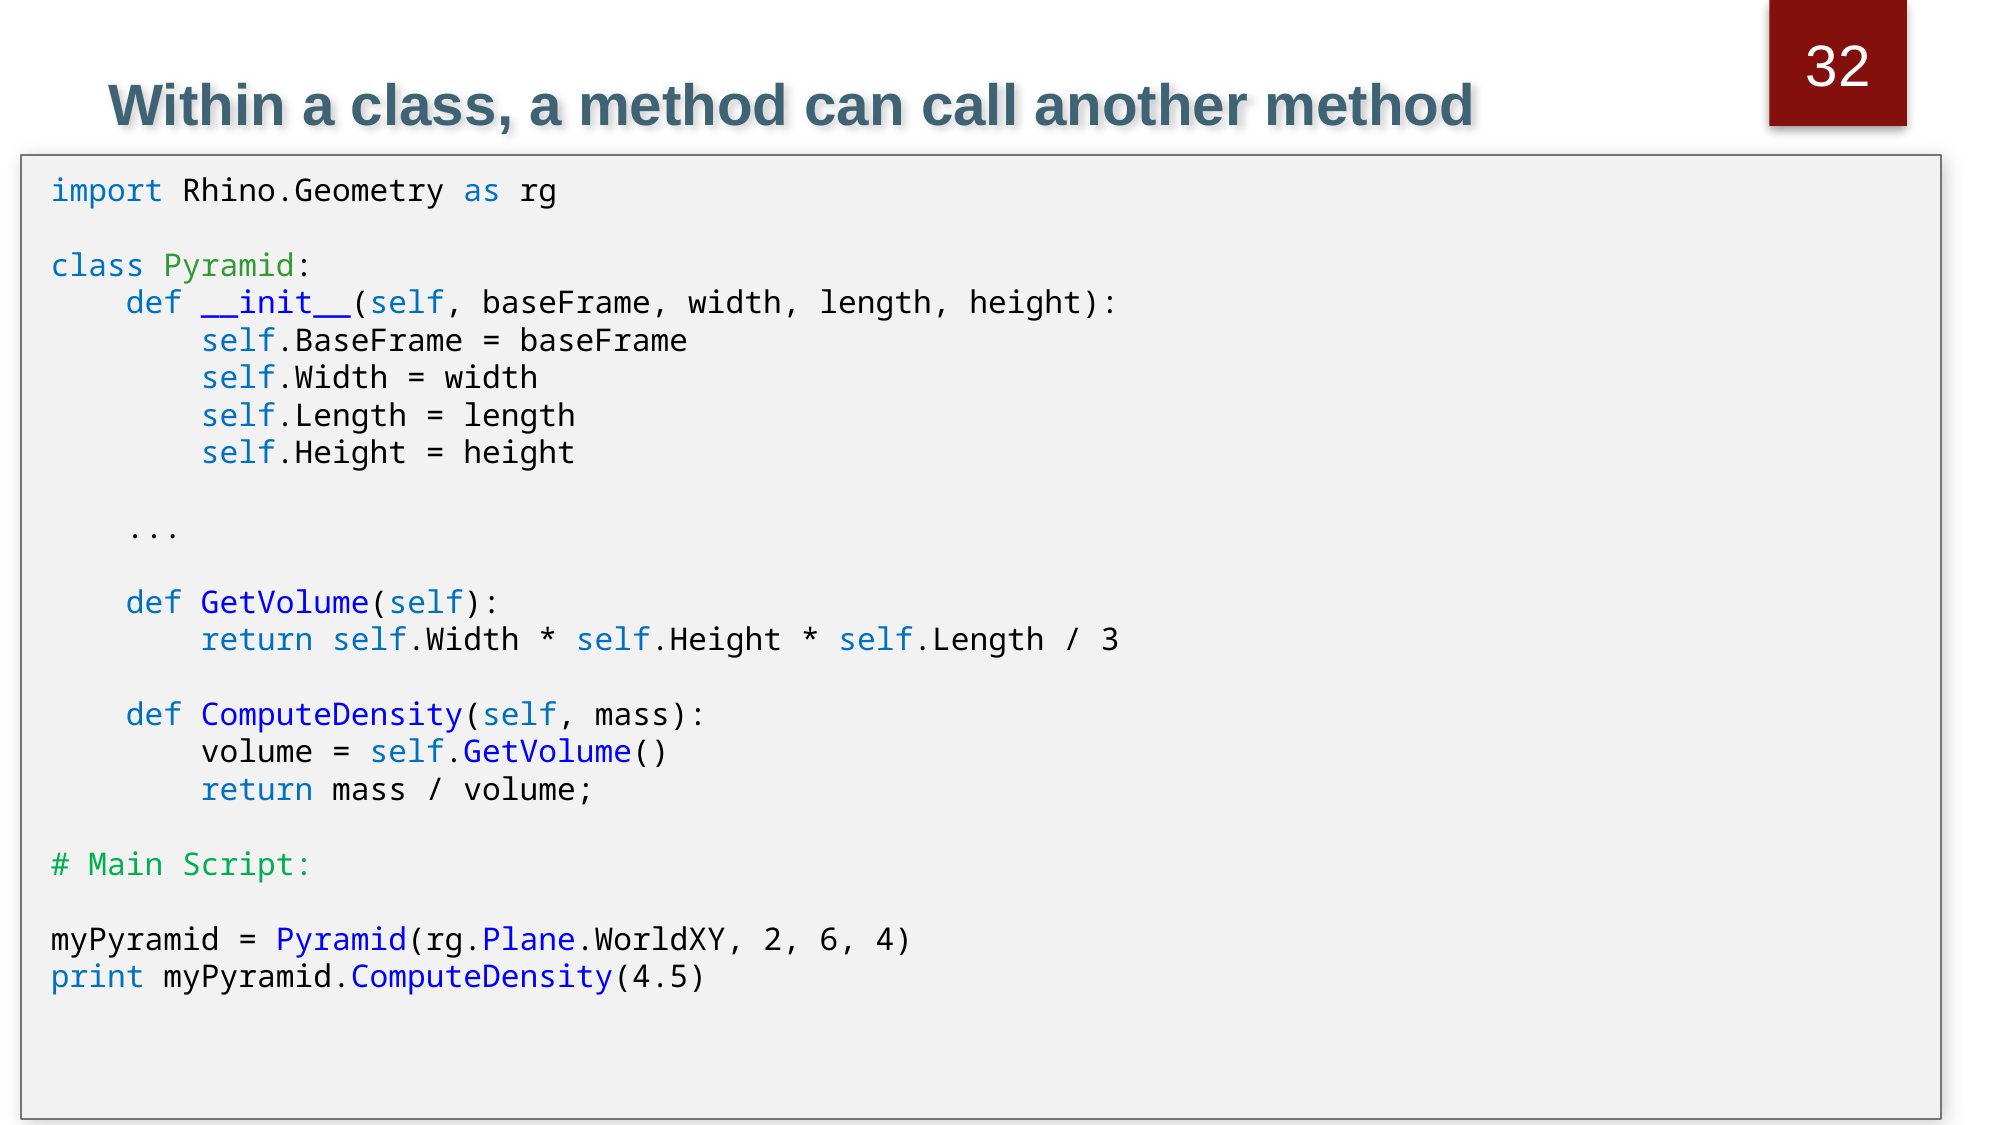

32
# Within a class, a method can call another method
import Rhino.Geometry as rg

class Pyramid:
    def __init__(self, baseFrame, width, length, height):
        self.BaseFrame = baseFrame
        self.Width = width
        self.Length = length
        self.Height = height

    ...

    def GetVolume(self):
        return self.Width * self.Height * self.Length / 3

    def ComputeDensity(self, mass):
        volume = self.GetVolume()
        return mass / volume;

# Main Script:

myPyramid = Pyramid(rg.Plane.WorldXY, 2, 6, 4)
print myPyramid.ComputeDensity(4.5)